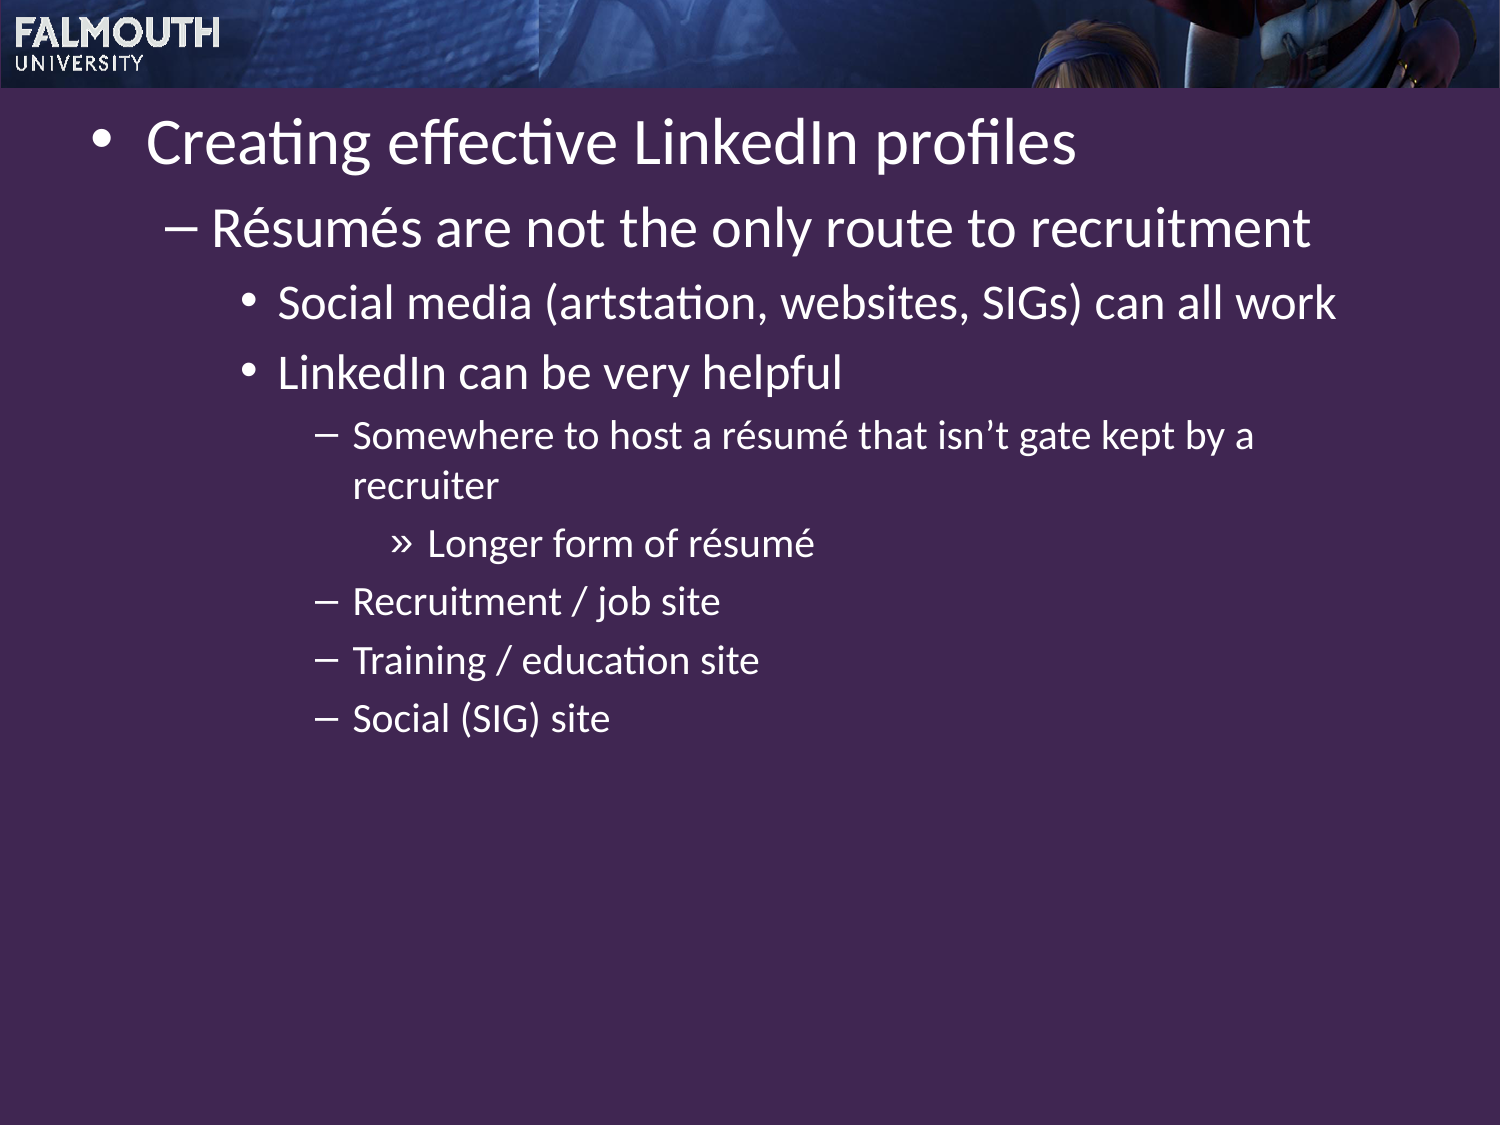

Creating effective LinkedIn profiles
Résumés are not the only route to recruitment
Social media (artstation, websites, SIGs) can all work
LinkedIn can be very helpful
Somewhere to host a résumé that isn’t gate kept by a recruiter
Longer form of résumé
Recruitment / job site
Training / education site
Social (SIG) site